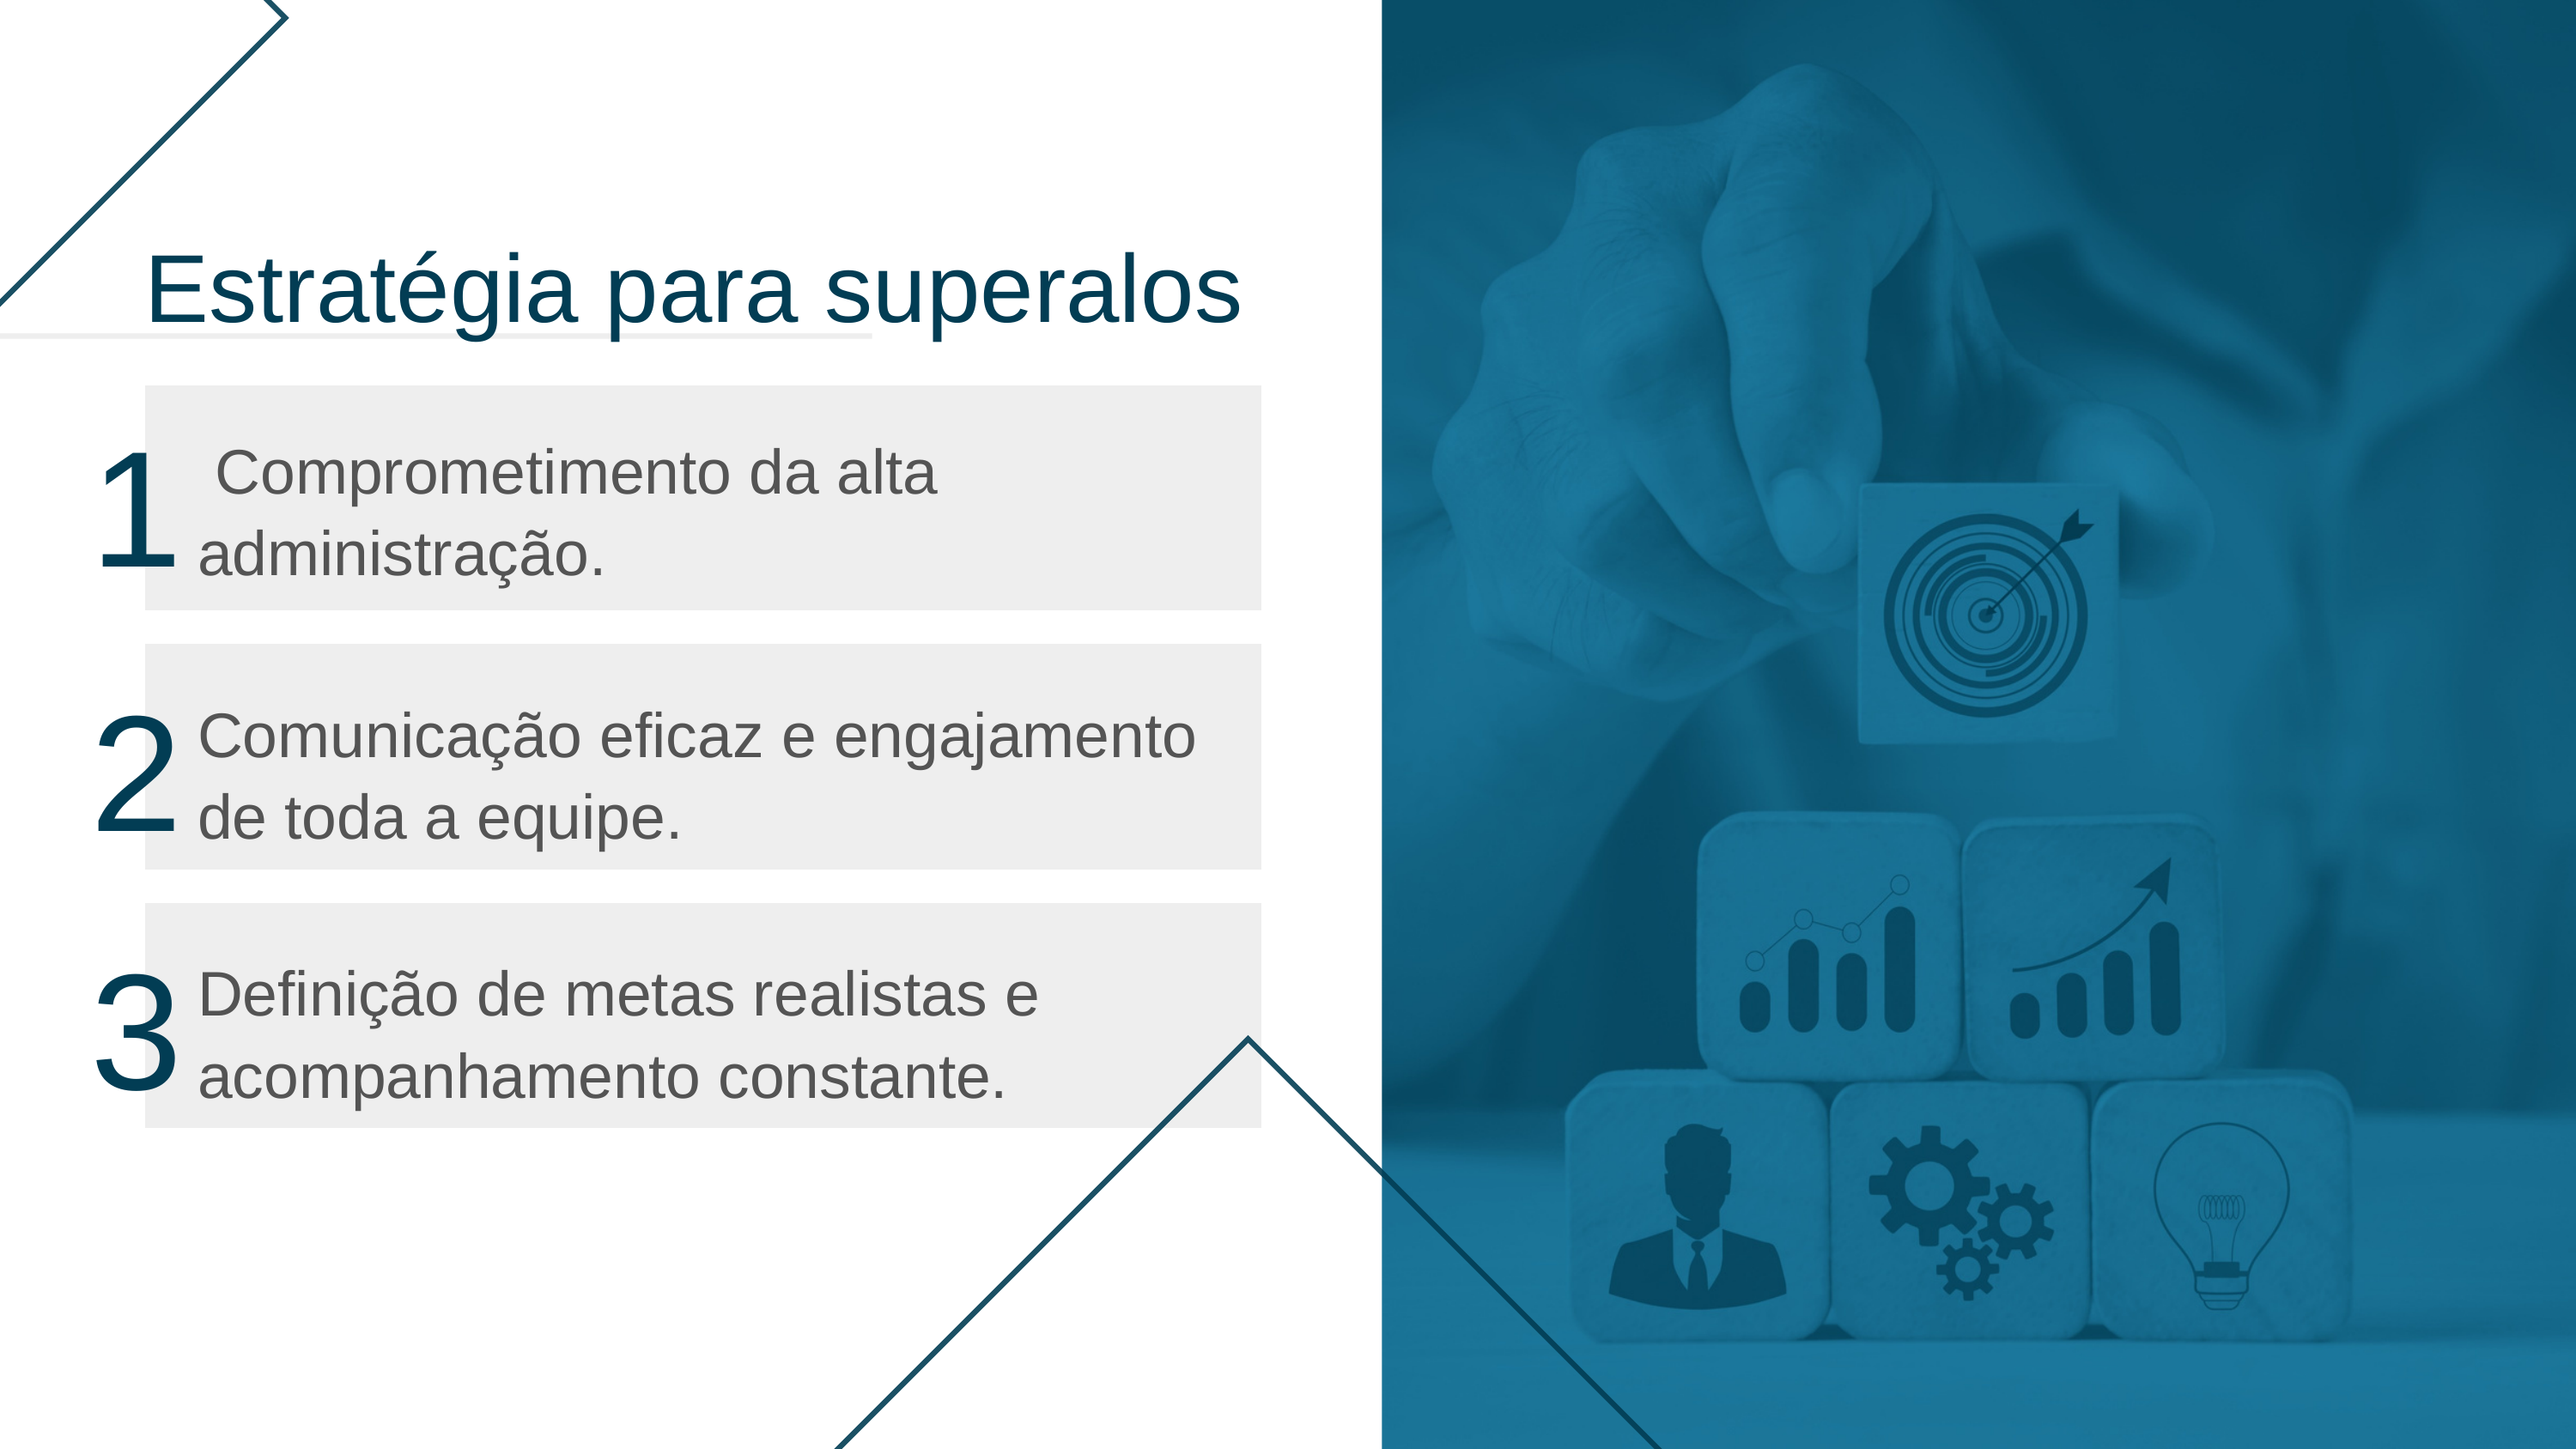

Estratégia para superalos

1

 Comprometimento da alta administração.
2

Comunicação eficaz e engajamento de toda a equipe.
3

Definição de metas realistas e acompanhamento constante.